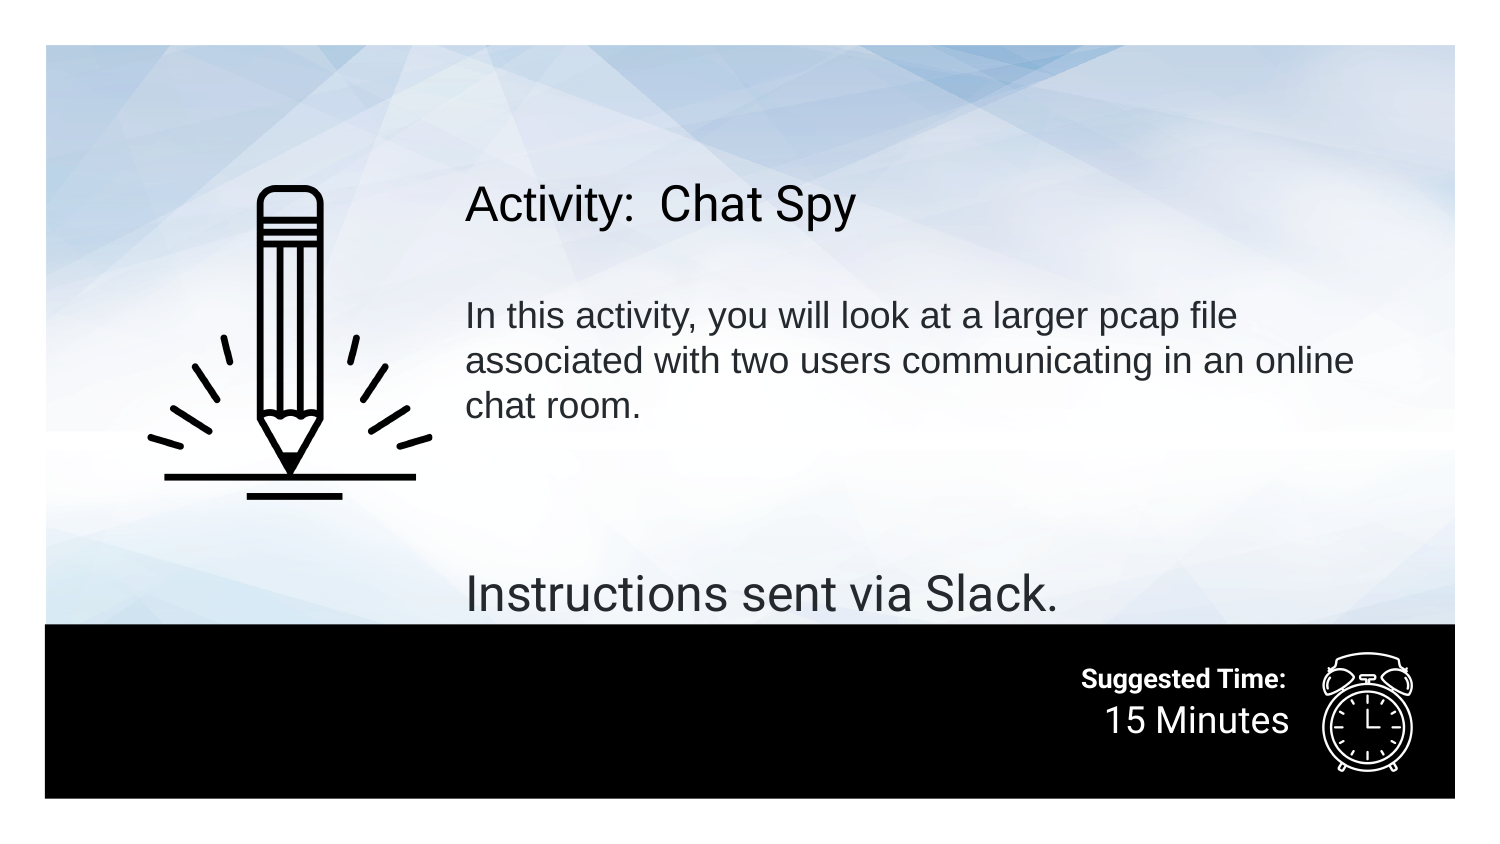

Activity:  Chat Spy

In this activity, you will look at a larger pcap file associated with two users communicating in an online chat room.

Instructions sent via Slack.
# 15 Minutes